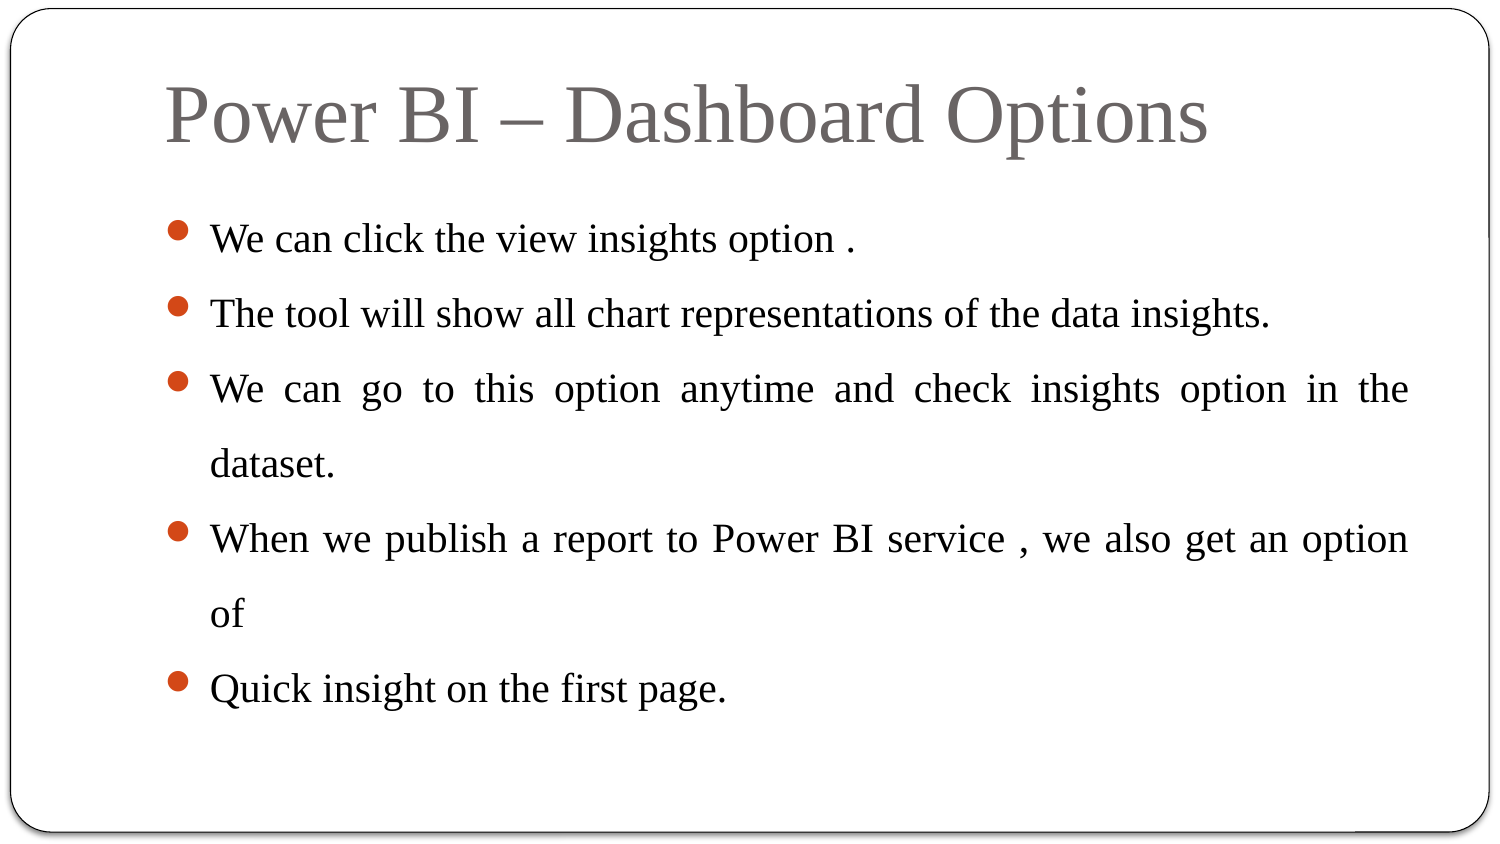

# Power BI – Dashboard Options
We can click the view insights option .
The tool will show all chart representations of the data insights.
We can go to this option anytime and check insights option in the dataset.
When we publish a report to Power BI service , we also get an option of
Quick insight on the first page.